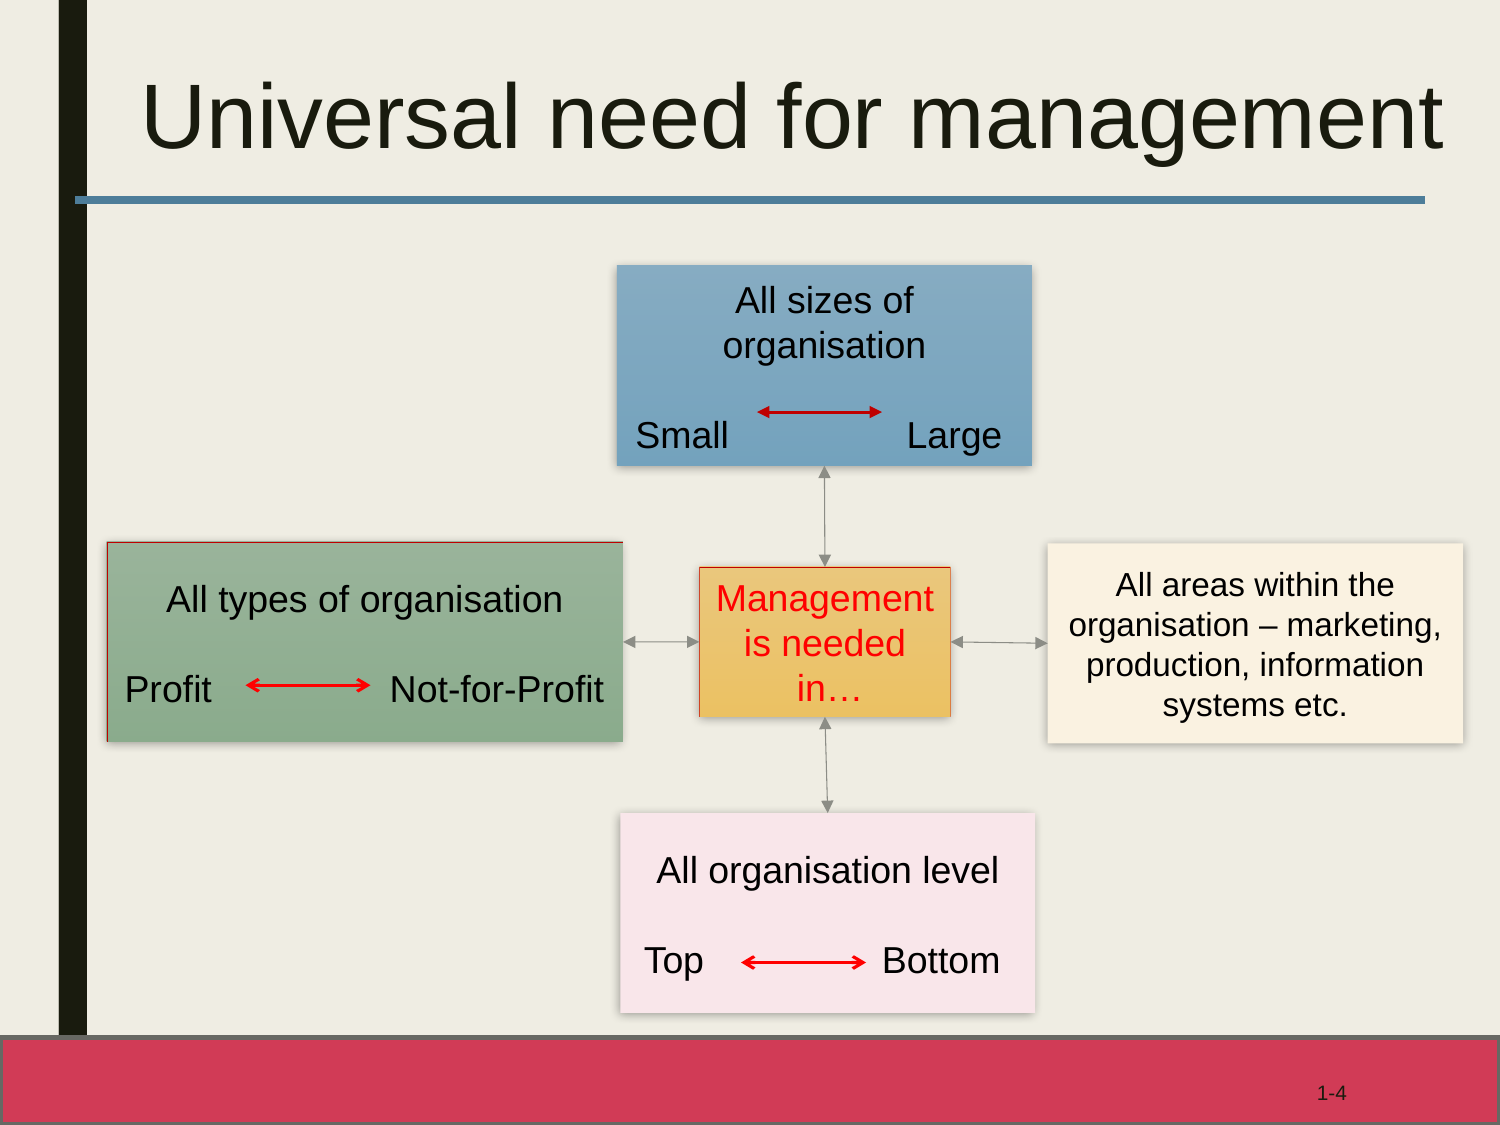

# Universal need for management
All sizes of organisation

Small                 Large
All types of organisation

Profit                 Not-for-Profit
All areas within the organisation – marketing, production, information systems etc.
Management
is needed
 in…
All organisation level

Top                 Bottom
1-4